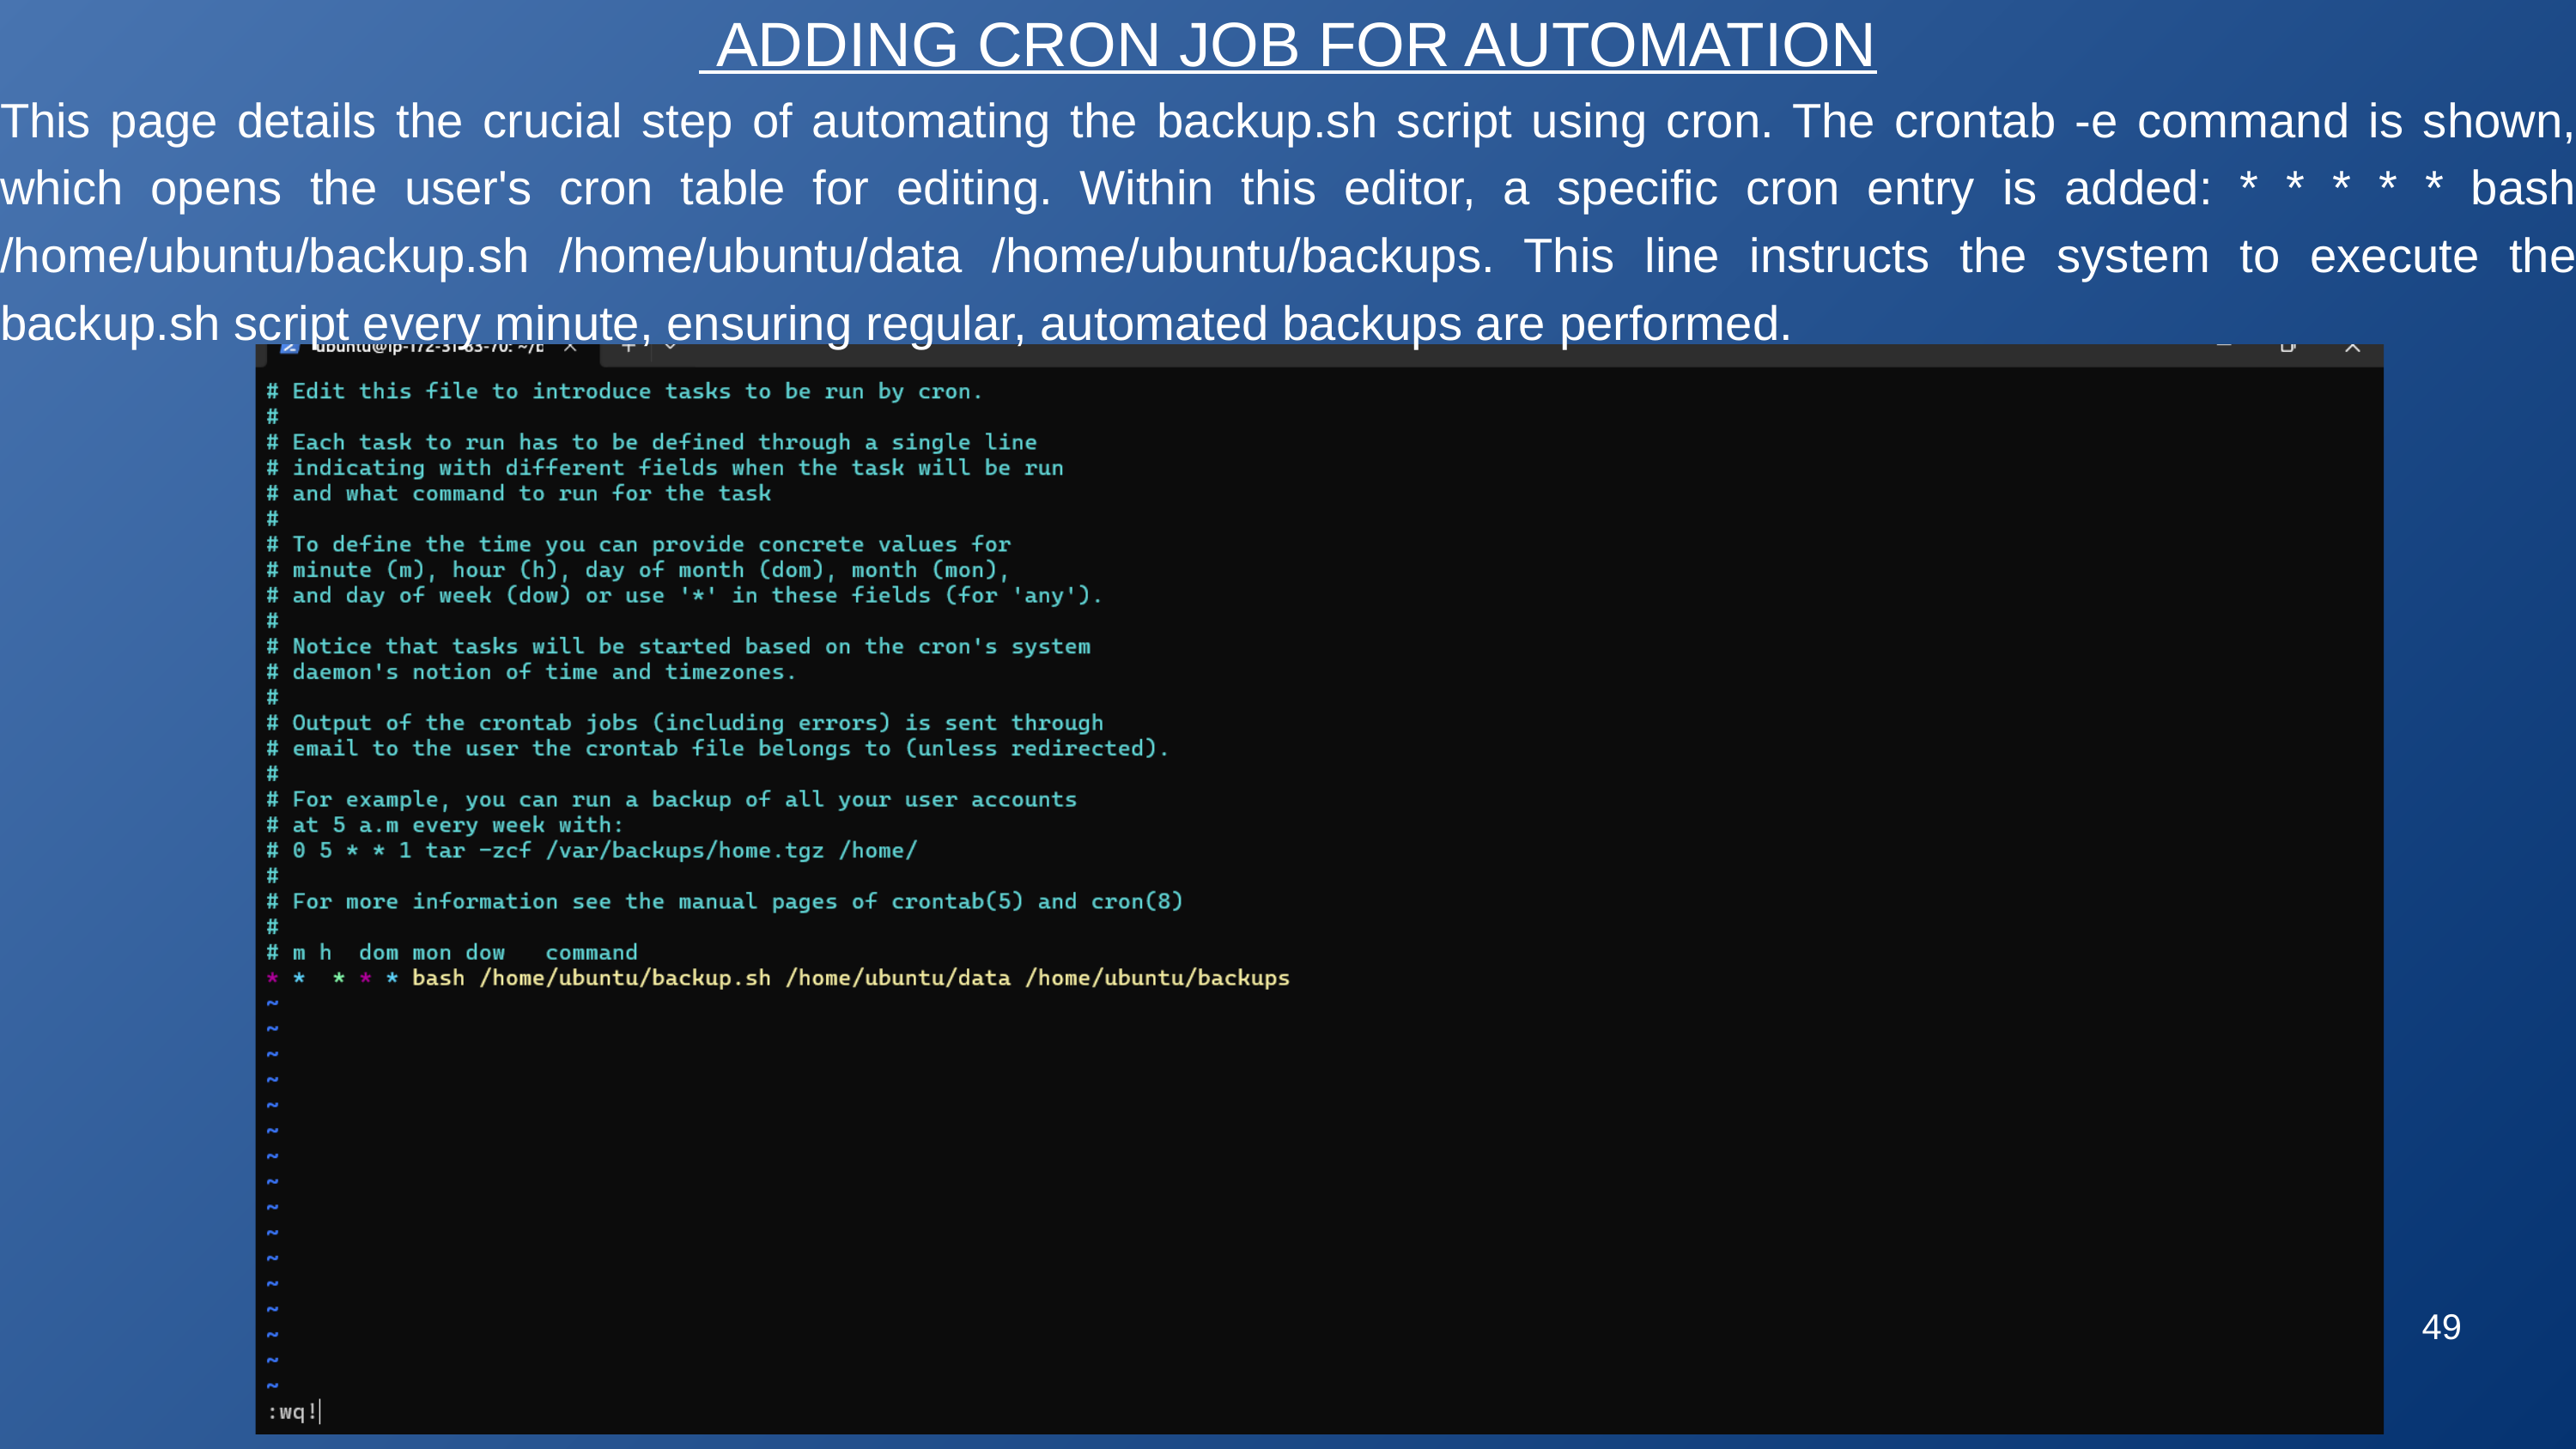

ADDING CRON JOB FOR AUTOMATION
This page details the crucial step of automating the backup.sh script using cron. The crontab -e command is shown, which opens the user's cron table for editing. Within this editor, a specific cron entry is added: * * * * * bash /home/ubuntu/backup.sh /home/ubuntu/data /home/ubuntu/backups. This line instructs the system to execute the backup.sh script every minute, ensuring regular, automated backups are performed.

49